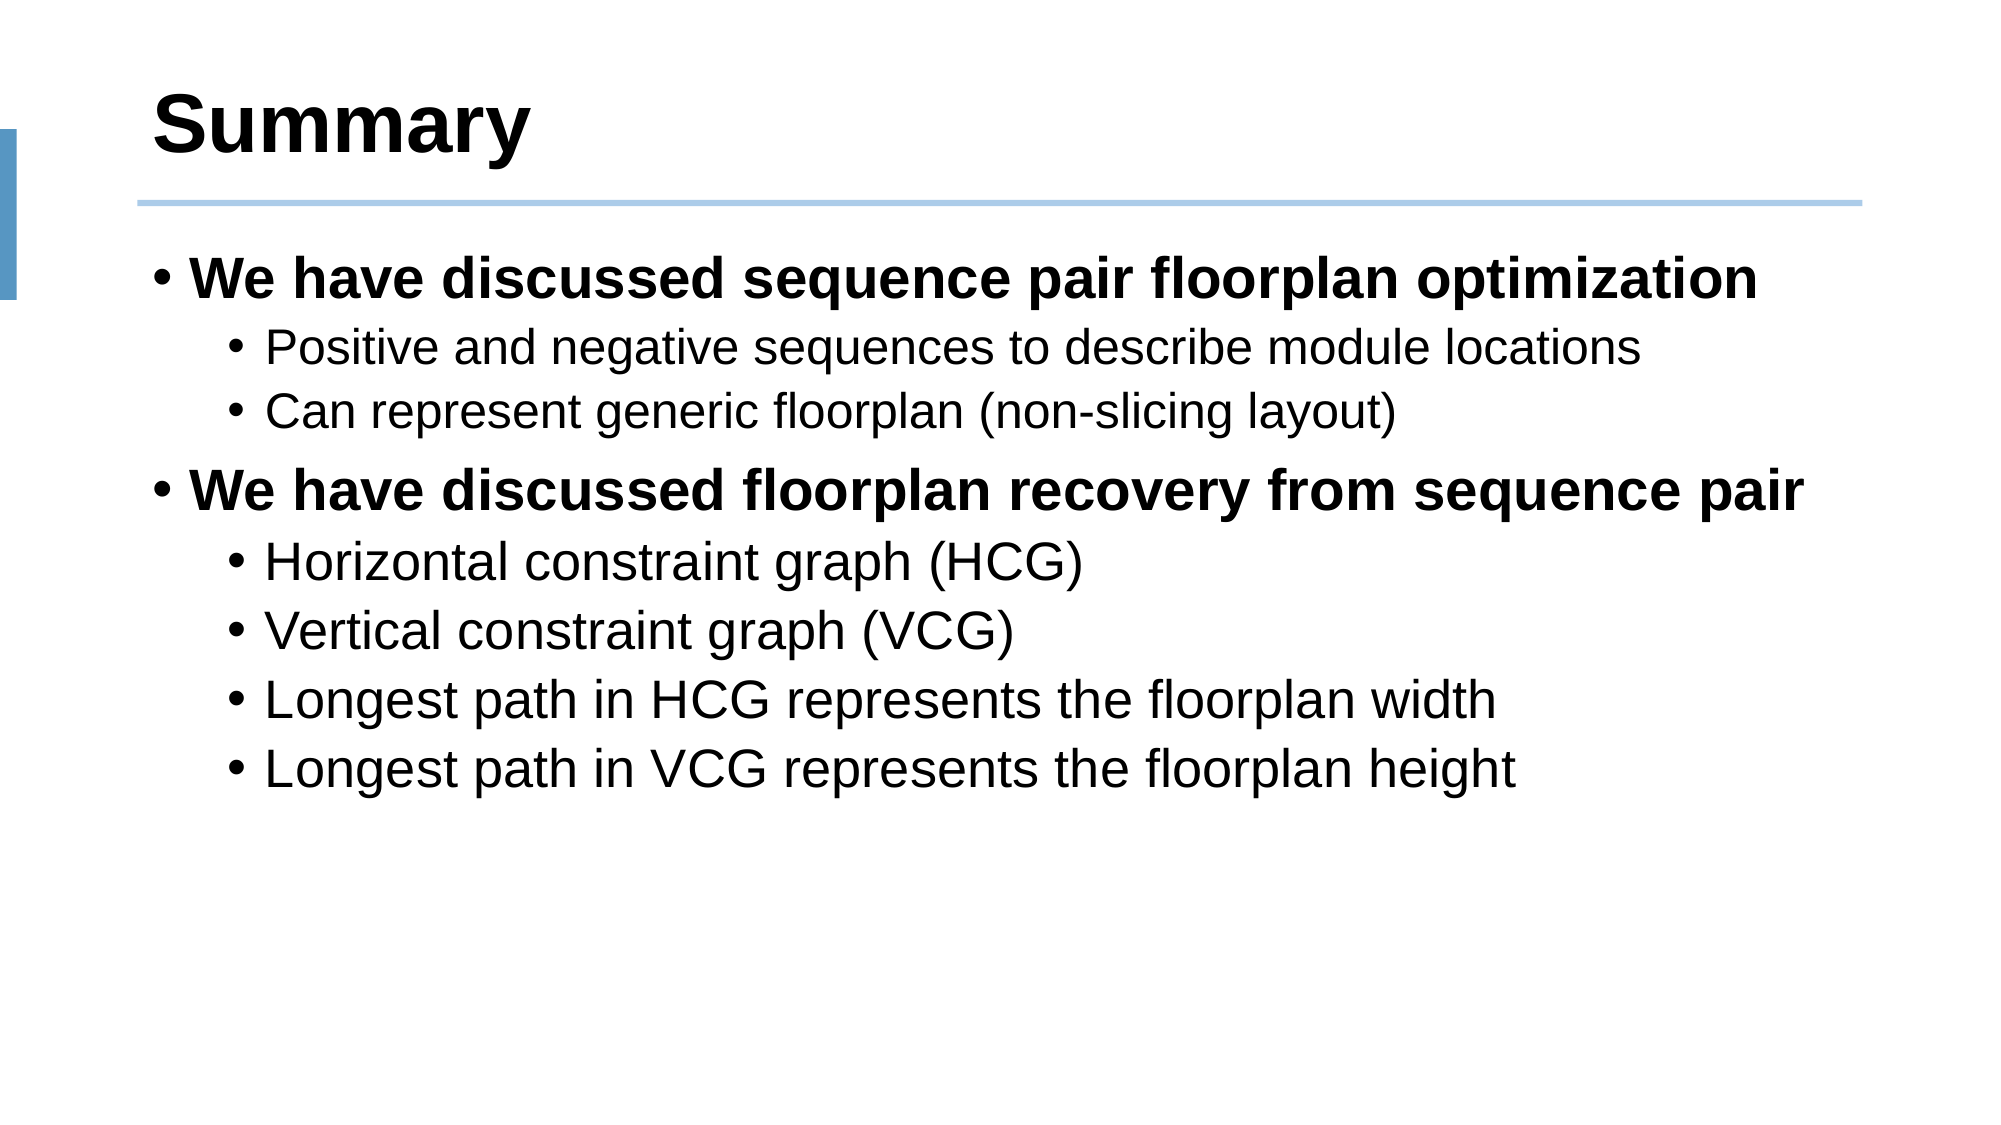

# Summary
We have discussed sequence pair floorplan optimization
Positive and negative sequences to describe module locations
Can represent generic floorplan (non-slicing layout)
We have discussed floorplan recovery from sequence pair
Horizontal constraint graph (HCG)
Vertical constraint graph (VCG)
Longest path in HCG represents the floorplan width
Longest path in VCG represents the floorplan height